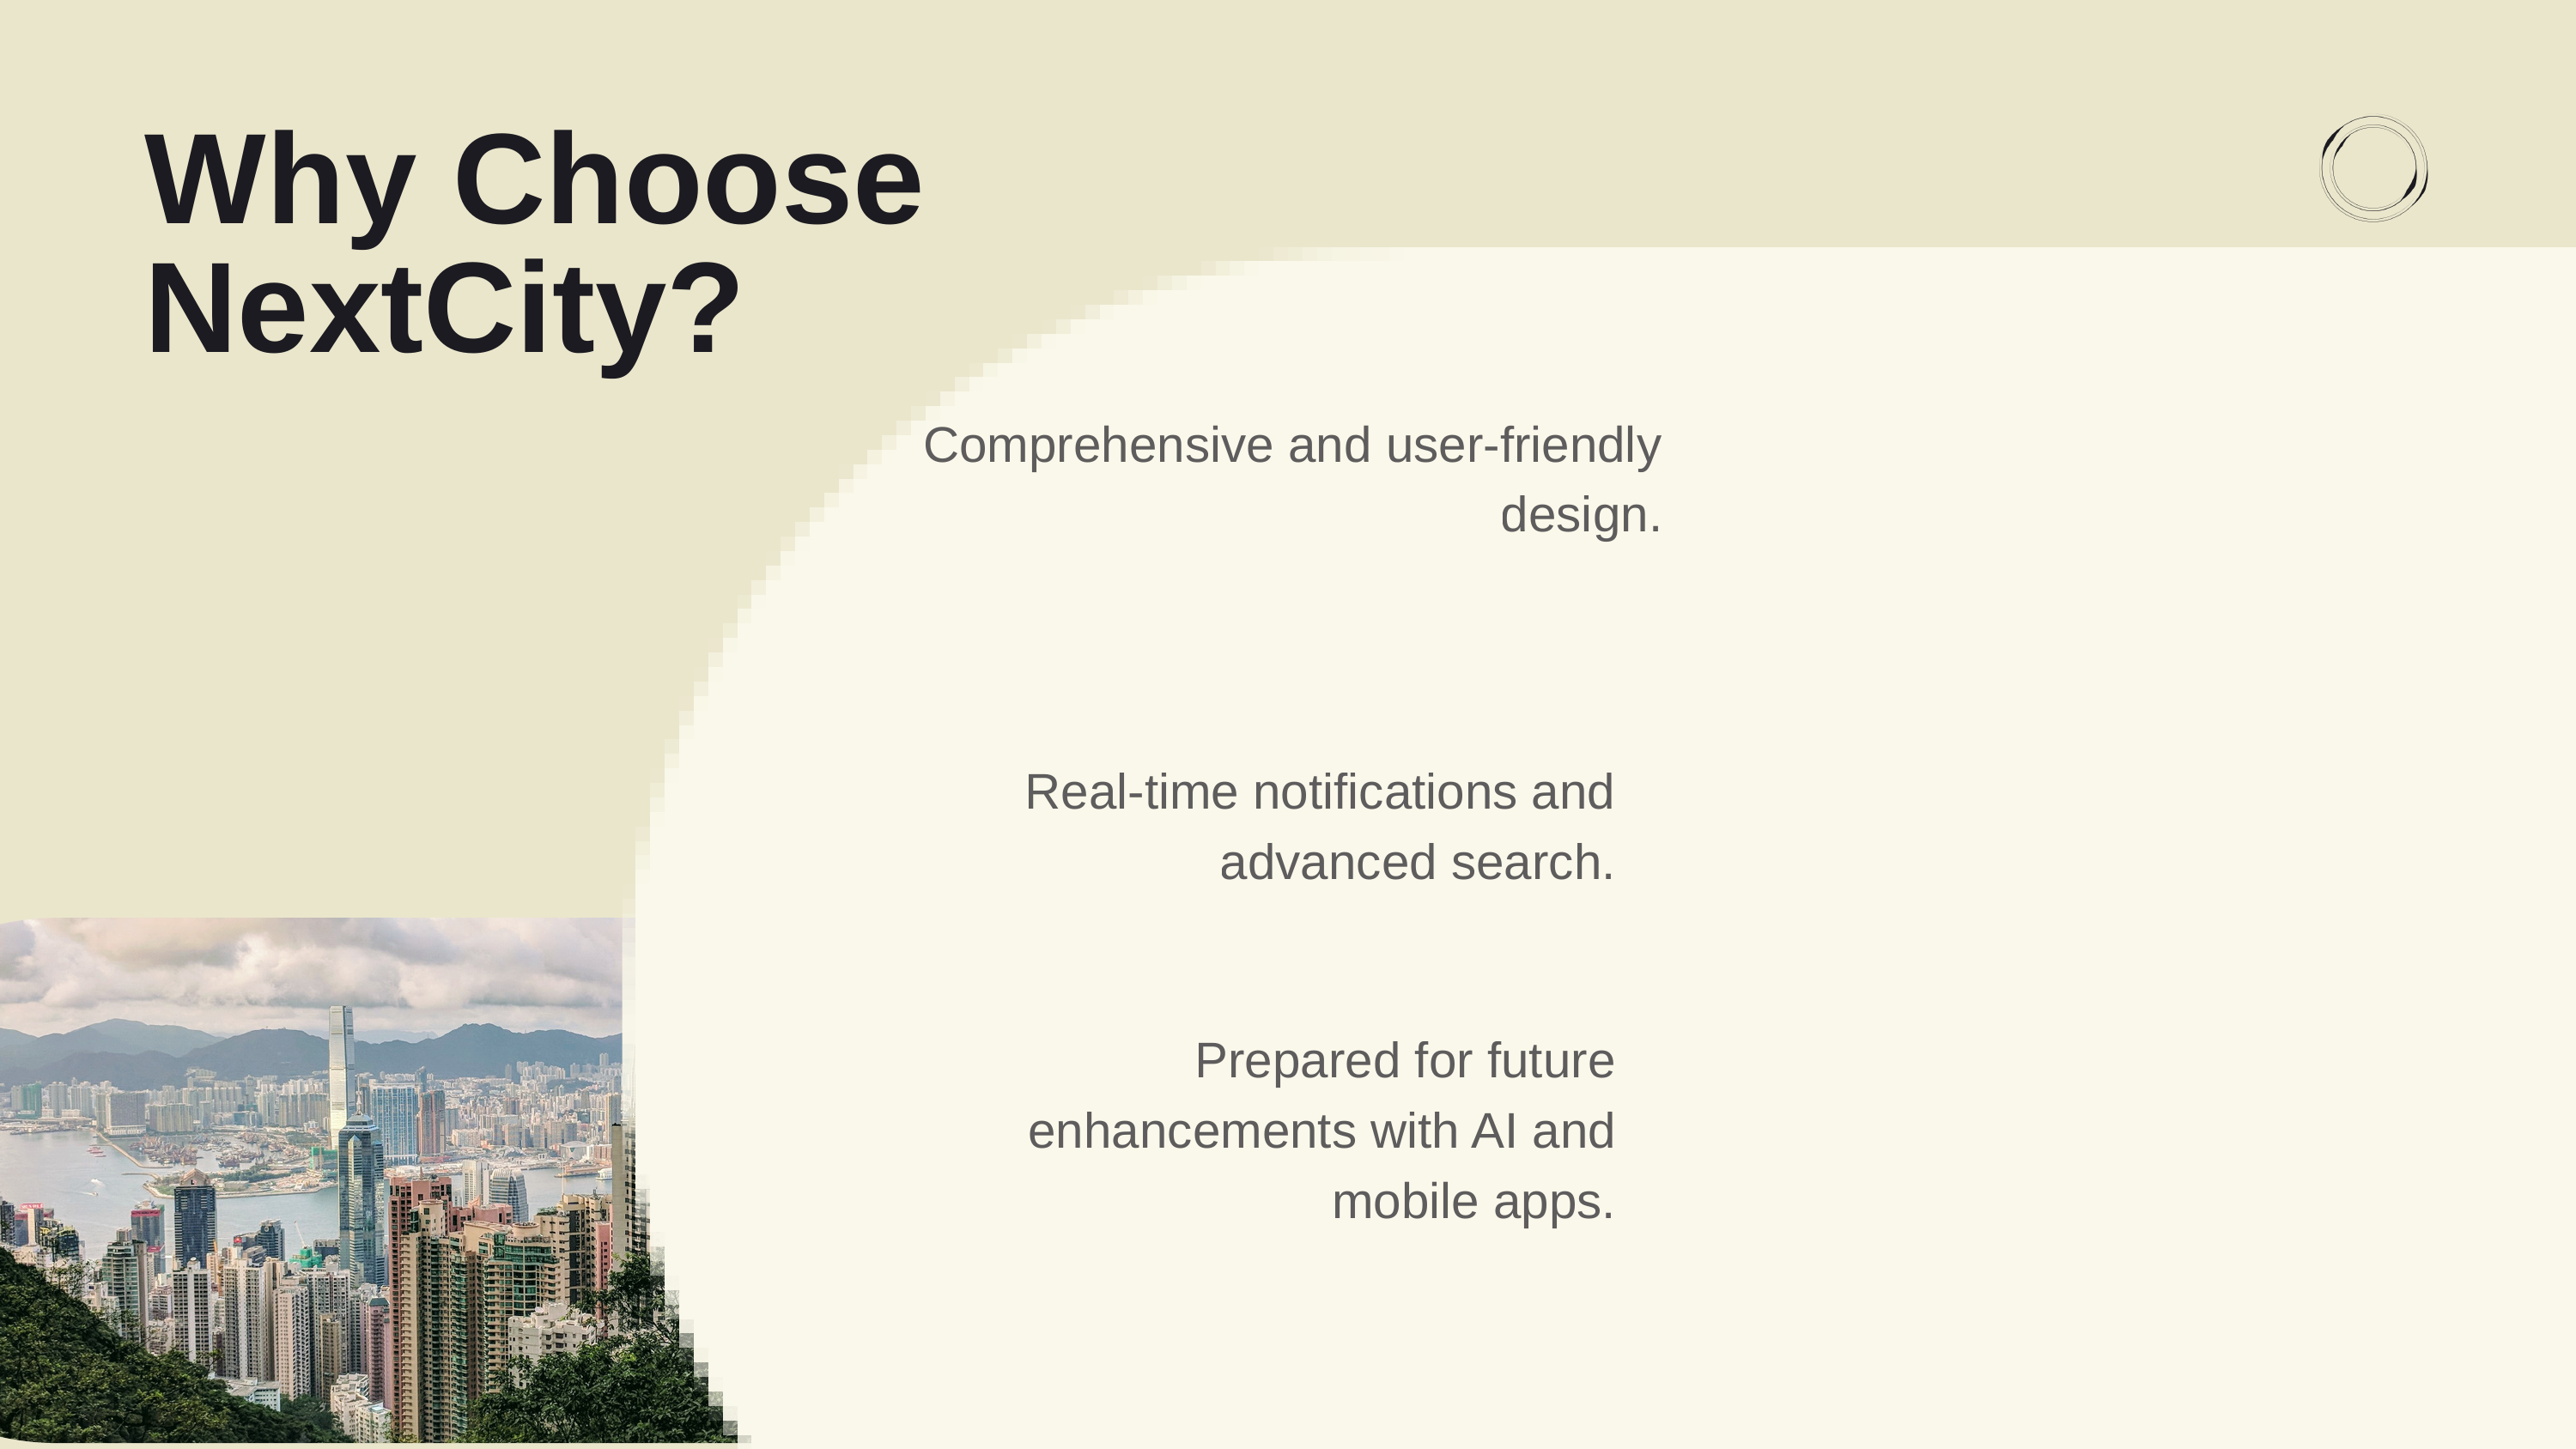

Why Choose NextCity?

Comprehensive and user-friendly design.
Real-time notifications and advanced search.

Prepared for future enhancements with AI and mobile apps.